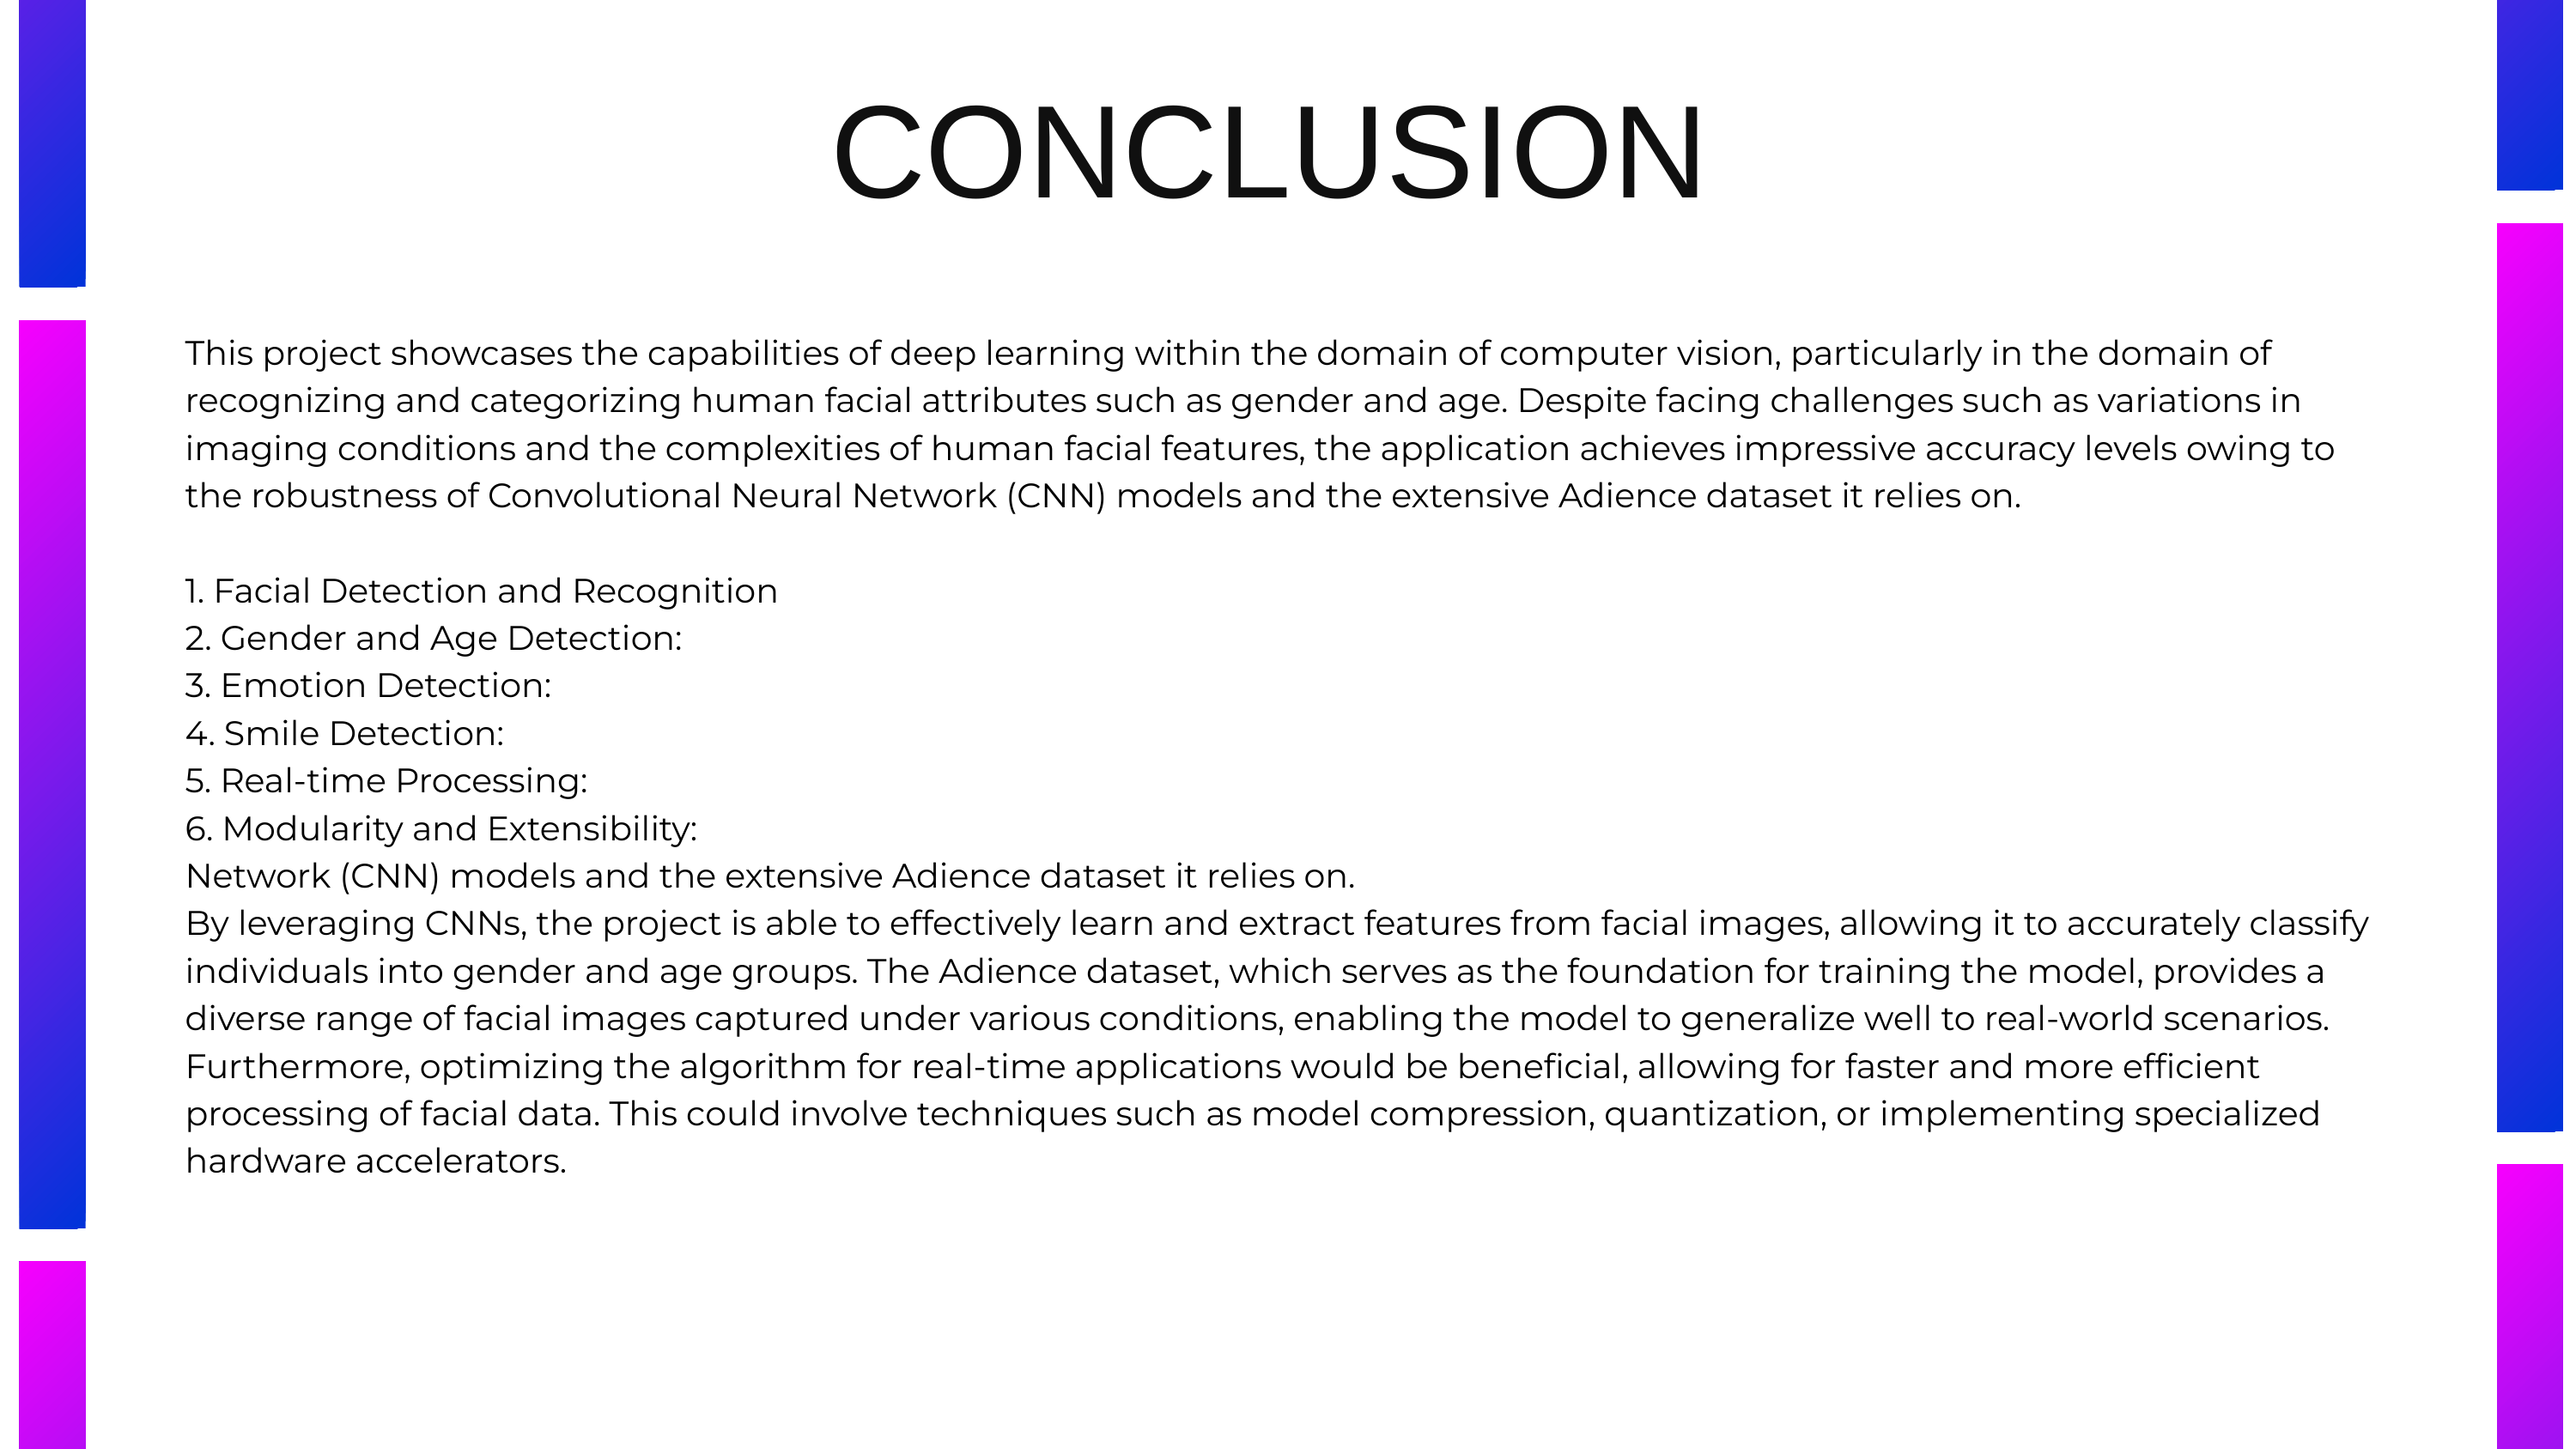

CONCLUSION
This project showcases the capabilities of deep learning within the domain of computer vision, particularly in the domain of recognizing and categorizing human facial attributes such as gender and age. Despite facing challenges such as variations in imaging conditions and the complexities of human facial features, the application achieves impressive accuracy levels owing to the robustness of Convolutional Neural Network (CNN) models and the extensive Adience dataset it relies on.

1. Facial Detection and Recognition
2. Gender and Age Detection:
3. Emotion Detection:
4. Smile Detection:
5. Real-time Processing:
6. Modularity and Extensibility:
Network (CNN) models and the extensive Adience dataset it relies on.
By leveraging CNNs, the project is able to effectively learn and extract features from facial images, allowing it to accurately classify individuals into gender and age groups. The Adience dataset, which serves as the foundation for training the model, provides a diverse range of facial images captured under various conditions, enabling the model to generalize well to real-world scenarios.
Furthermore, optimizing the algorithm for real-time applications would be beneficial, allowing for faster and more efficient processing of facial data. This could involve techniques such as model compression, quantization, or implementing specialized hardware accelerators.